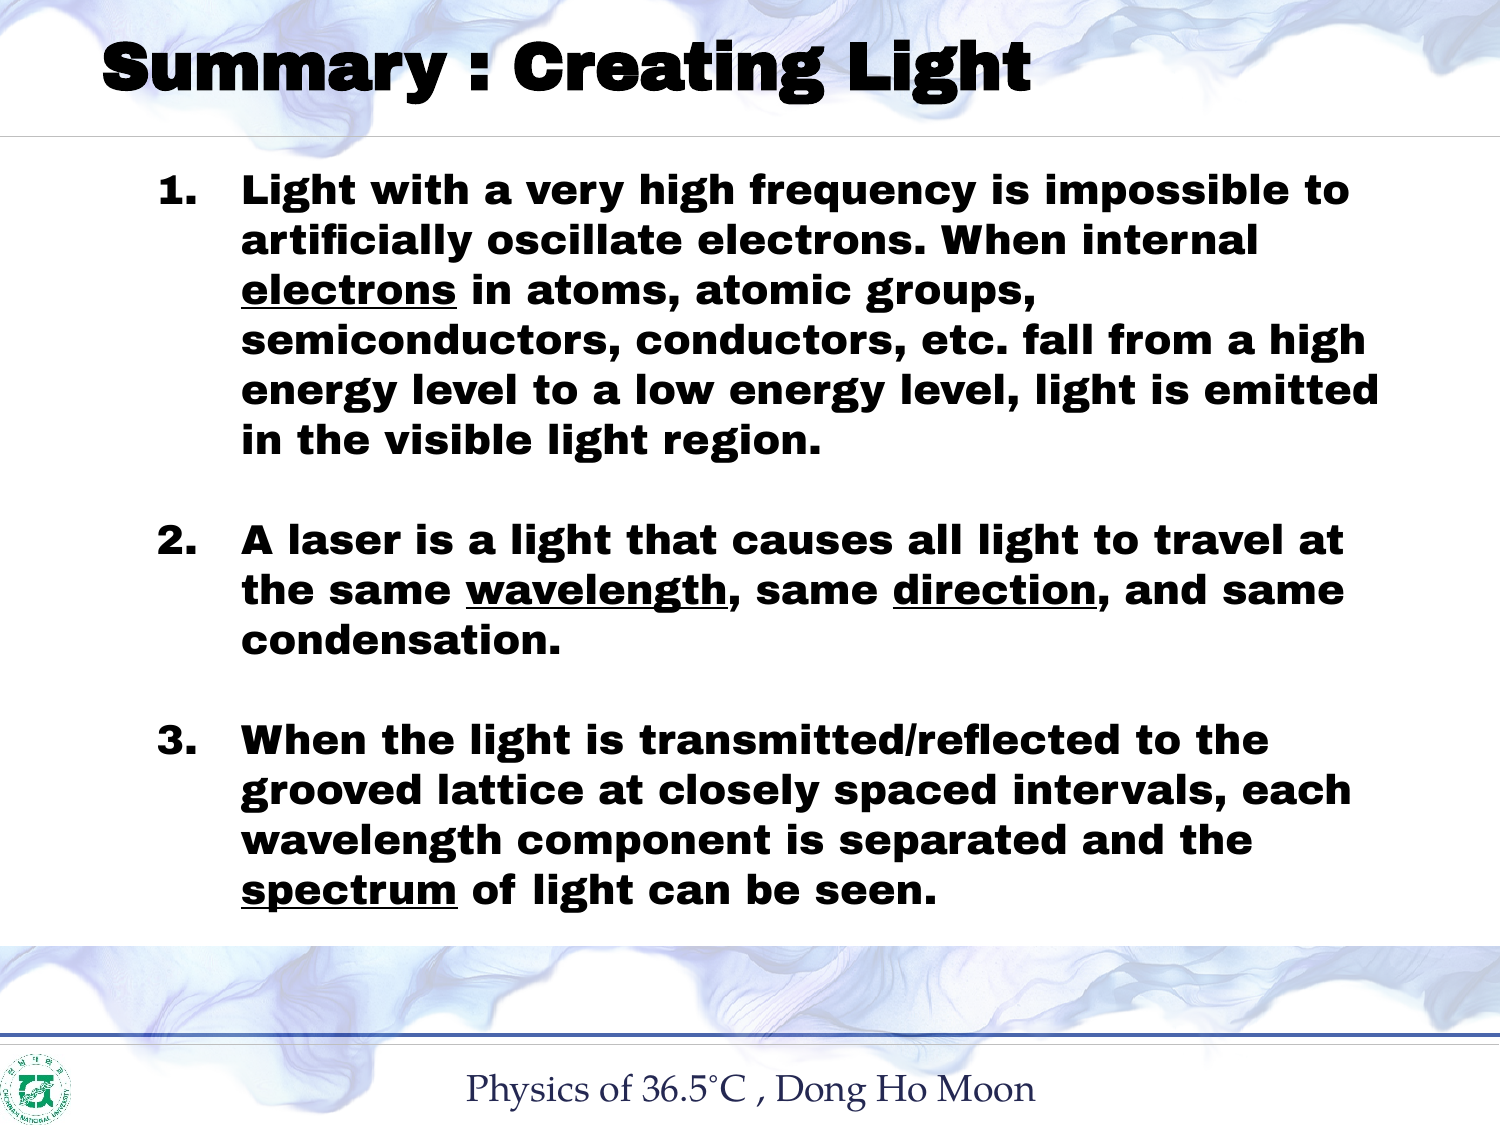

Summary : Creating Light
Light with a very high frequency is impossible to artificially oscillate electrons. When internal electrons in atoms, atomic groups, semiconductors, conductors, etc. fall from a high energy level to a low energy level, light is emitted in the visible light region.

A laser is a light that causes all light to travel at the same wavelength, same direction, and same condensation.

When the light is transmitted/reflected to the grooved lattice at closely spaced intervals, each wavelength component is separated and the spectrum of light can be seen.